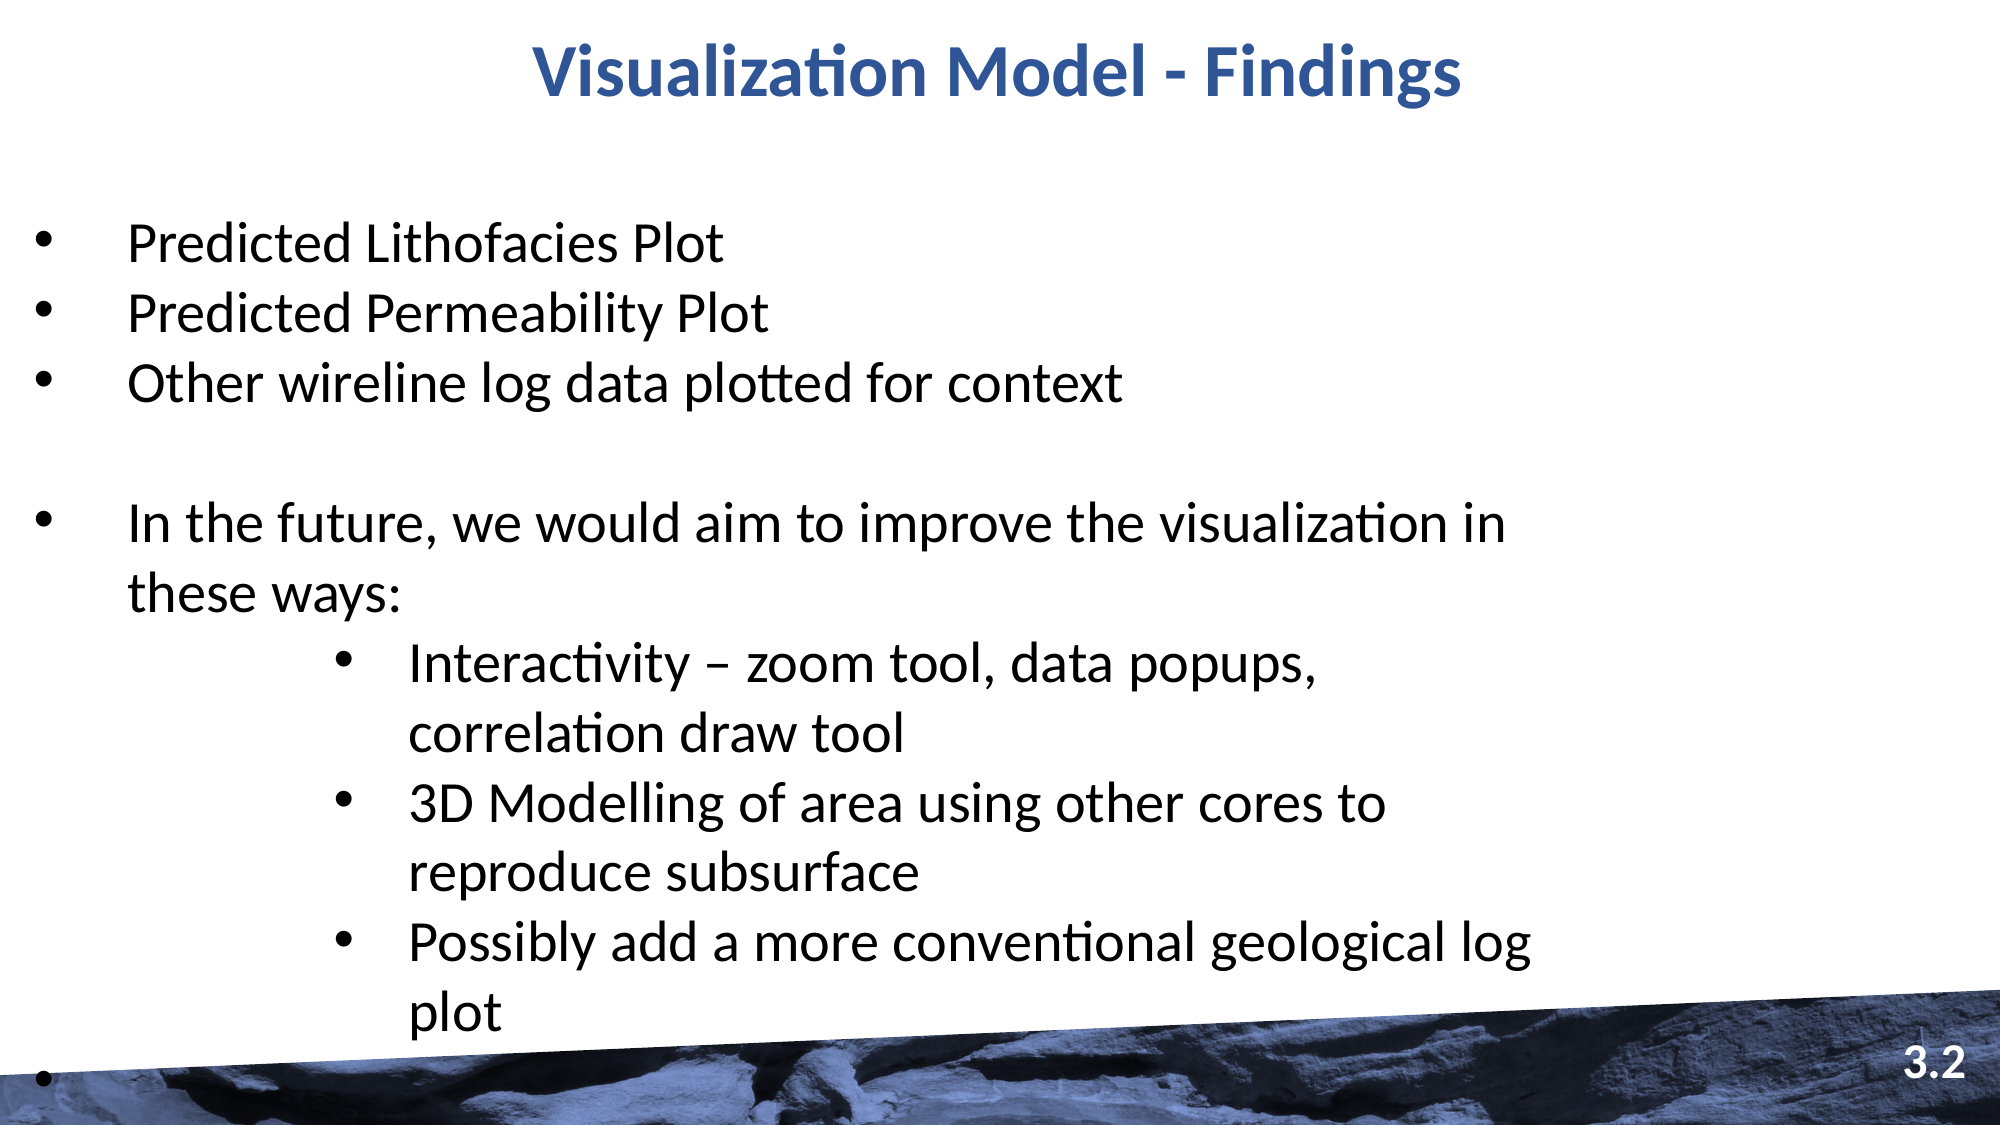

Visualization Model - Findings

Predicted Lithofacies Plot
Predicted Permeability Plot
Other wireline log data plotted for context

In the future, we would aim to improve the visualization in these ways:
Interactivity – zoom tool, data popups, correlation draw tool
3D Modelling of area using other cores to reproduce subsurface
Possibly add a more conventional geological log plot

3.2